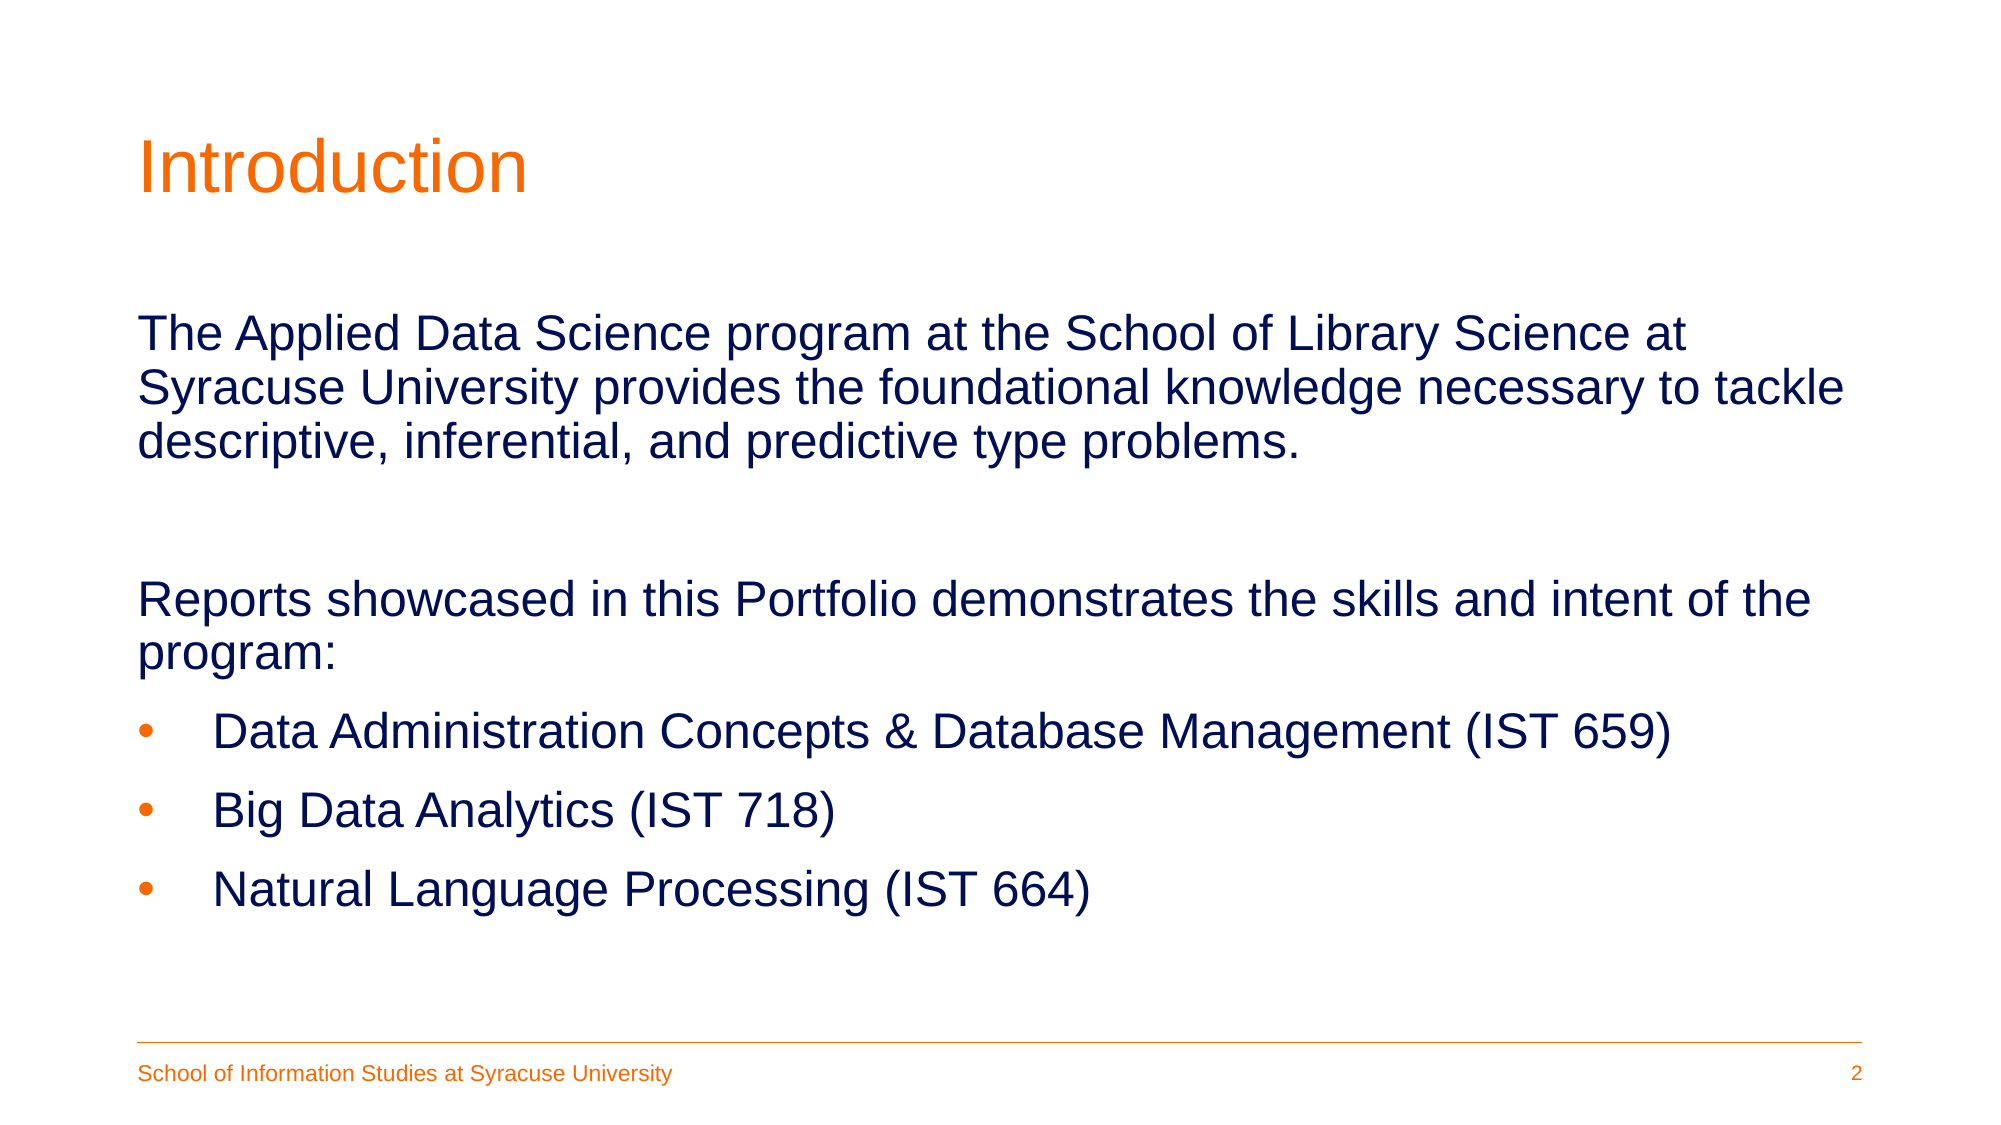

# Introduction
The Applied Data Science program at the School of Library Science at Syracuse University provides the foundational knowledge necessary to tackle descriptive, inferential, and predictive type problems.

Reports showcased in this Portfolio demonstrates the skills and intent of the program:
Data Administration Concepts & Database Management (IST 659)
Big Data Analytics (IST 718)
Natural Language Processing (IST 664)